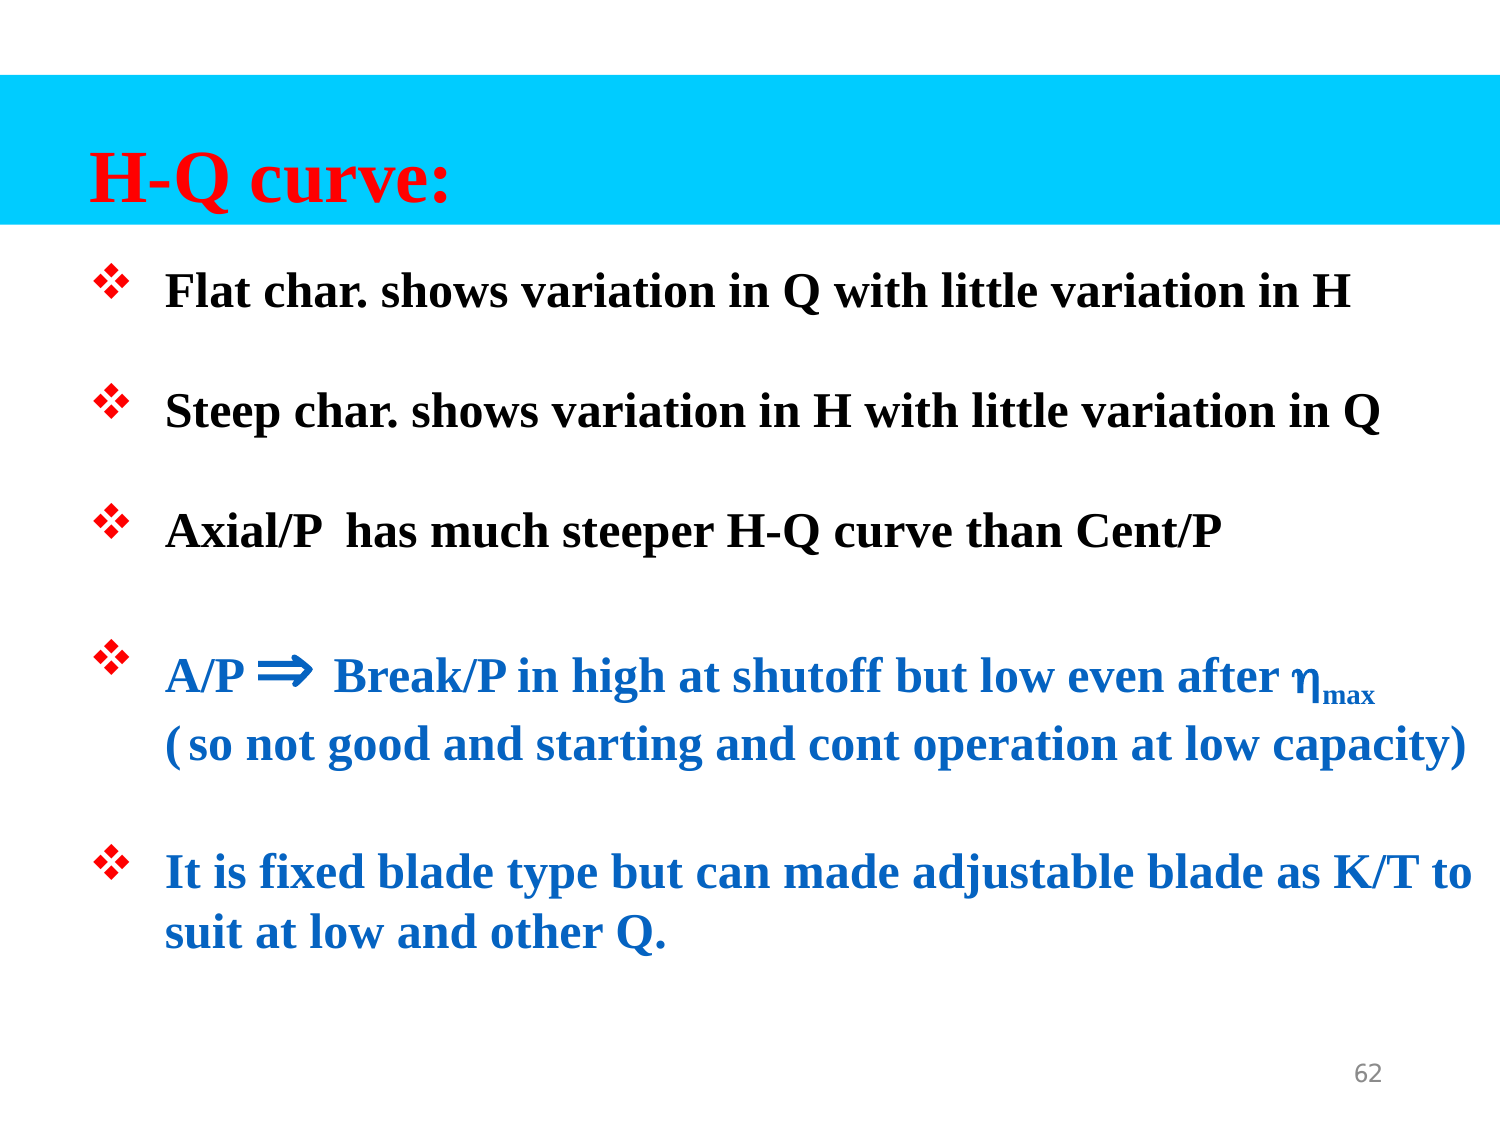

H-Q curve:

Flat char. shows variation in Q with little variation in H

Steep char. shows variation in H with little variation in Q

Axial/P  has much steeper H-Q curve than Cent/P

A/P ⇒ Break/P in high at shutoff but low even after ηmax
	( so not good and starting and cont operation at low capacity)

It is fixed blade type but can made adjustable blade as K/T to suit at low and other Q.

62